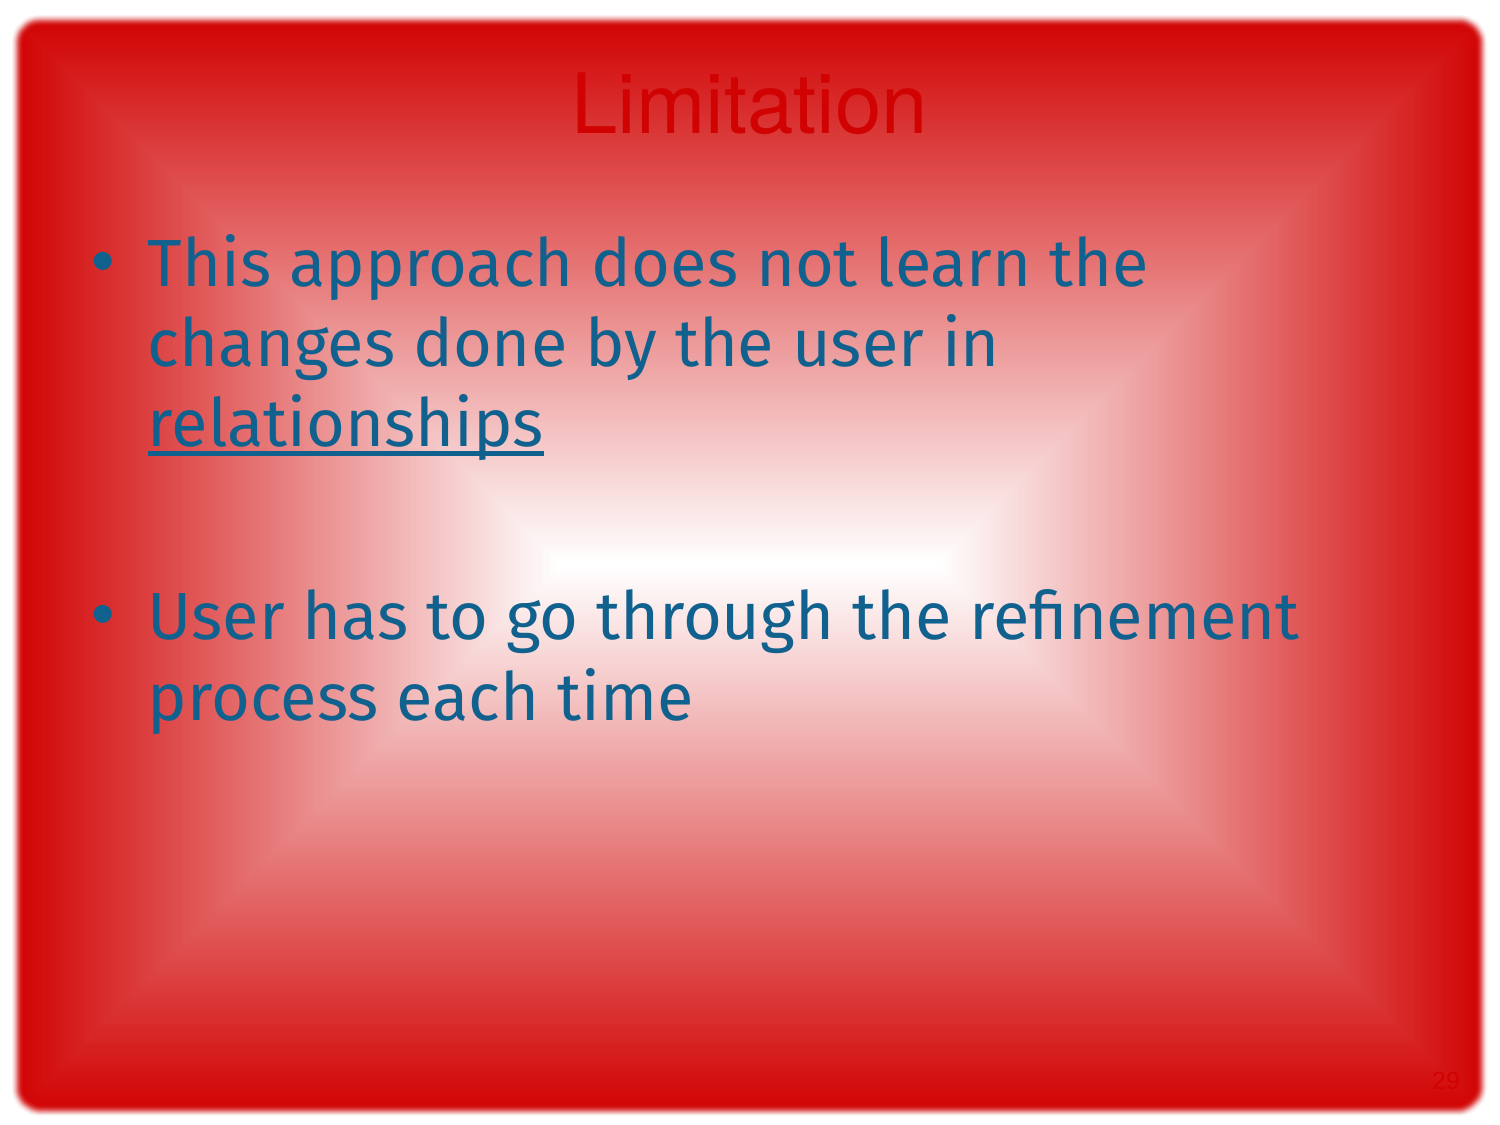

# Limitation
This approach does not learn the changes done by the user in relationships

User has to go through the refinement process each time

29